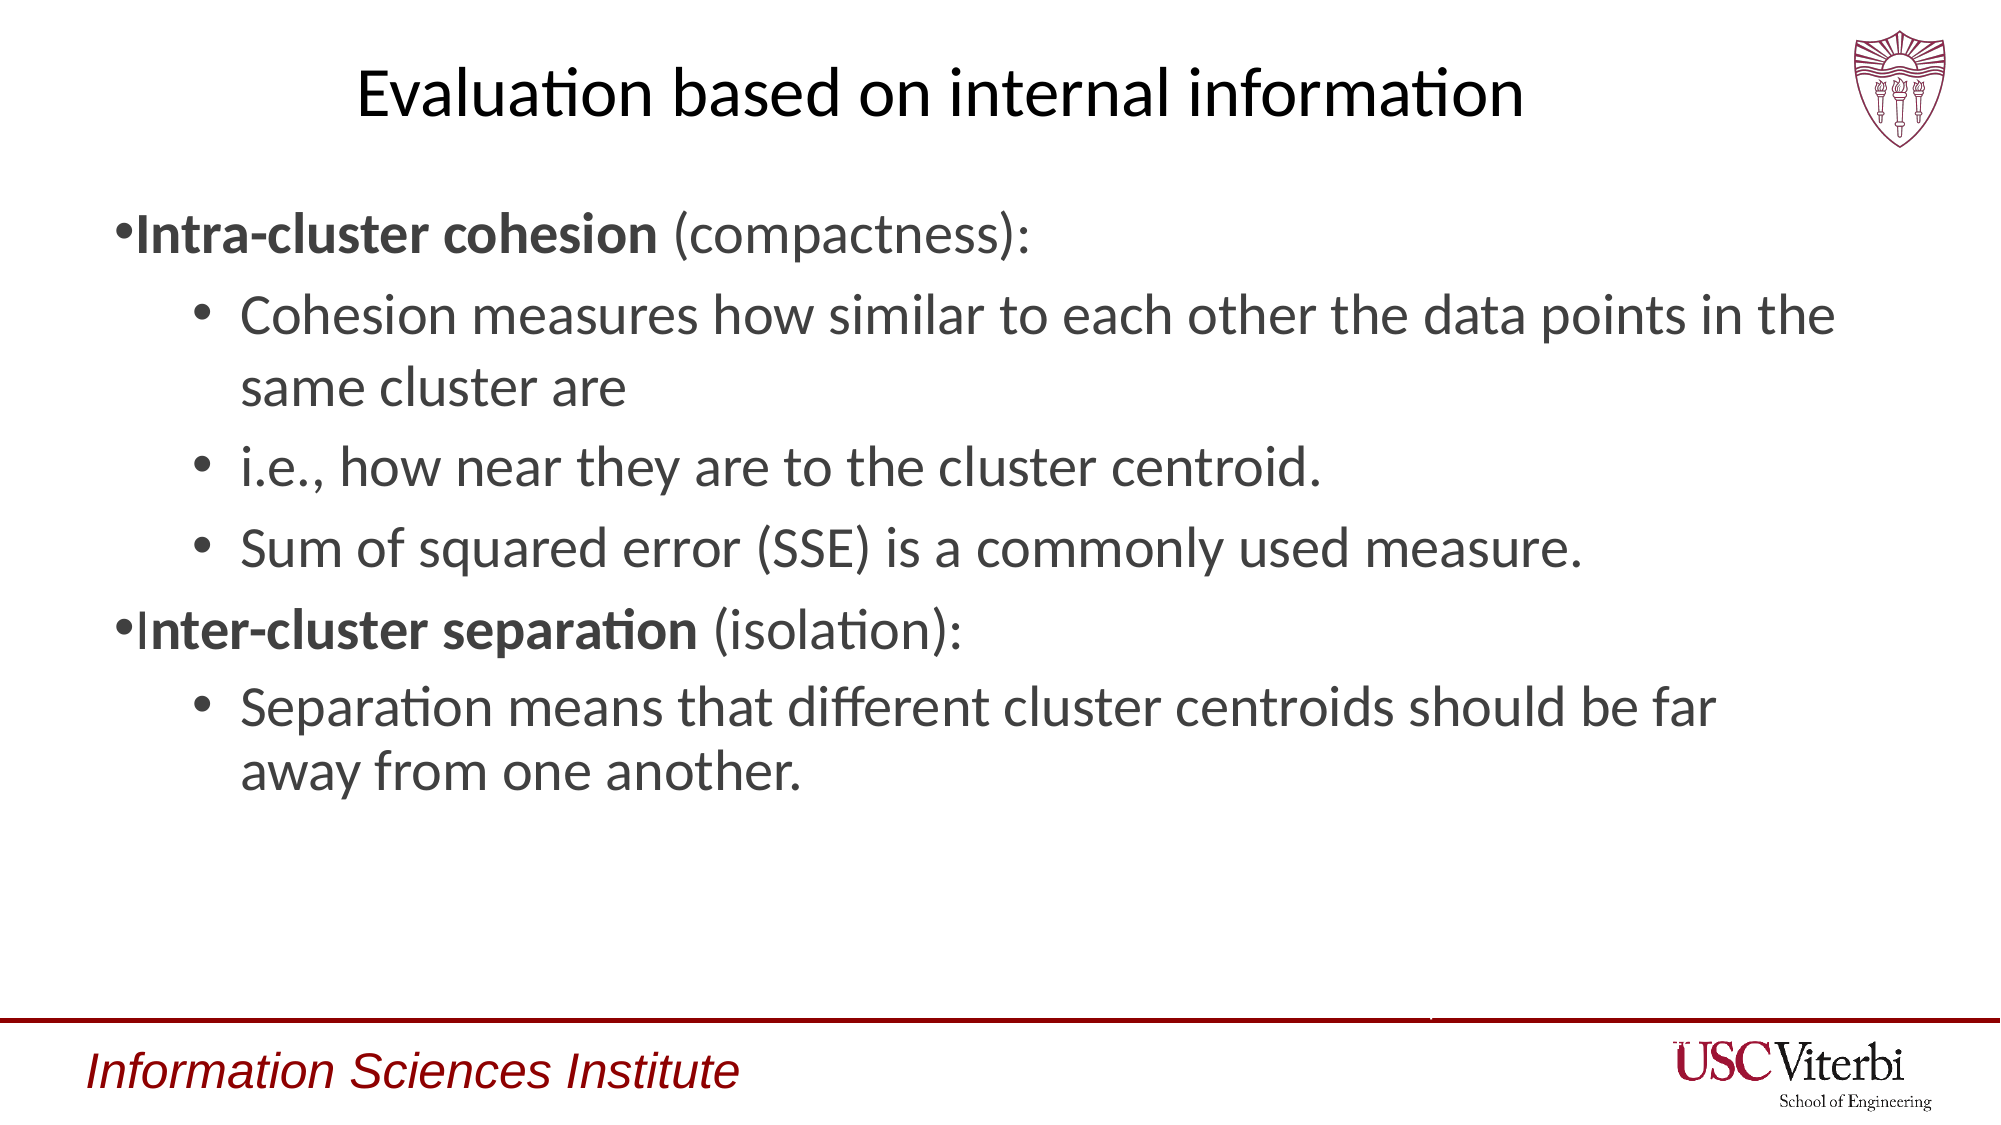

# Evaluation based on internal information
Intra-cluster cohesion (compactness):
Cohesion measures how similar to each other the data points in the same cluster are
i.e., how near they are to the cluster centroid.
Sum of squared error (SSE) is a commonly used measure.
Inter-cluster separation (isolation):
Separation means that different cluster centroids should be far away from one another.

Source: https://www.cs.uic.edu/~liub/
48